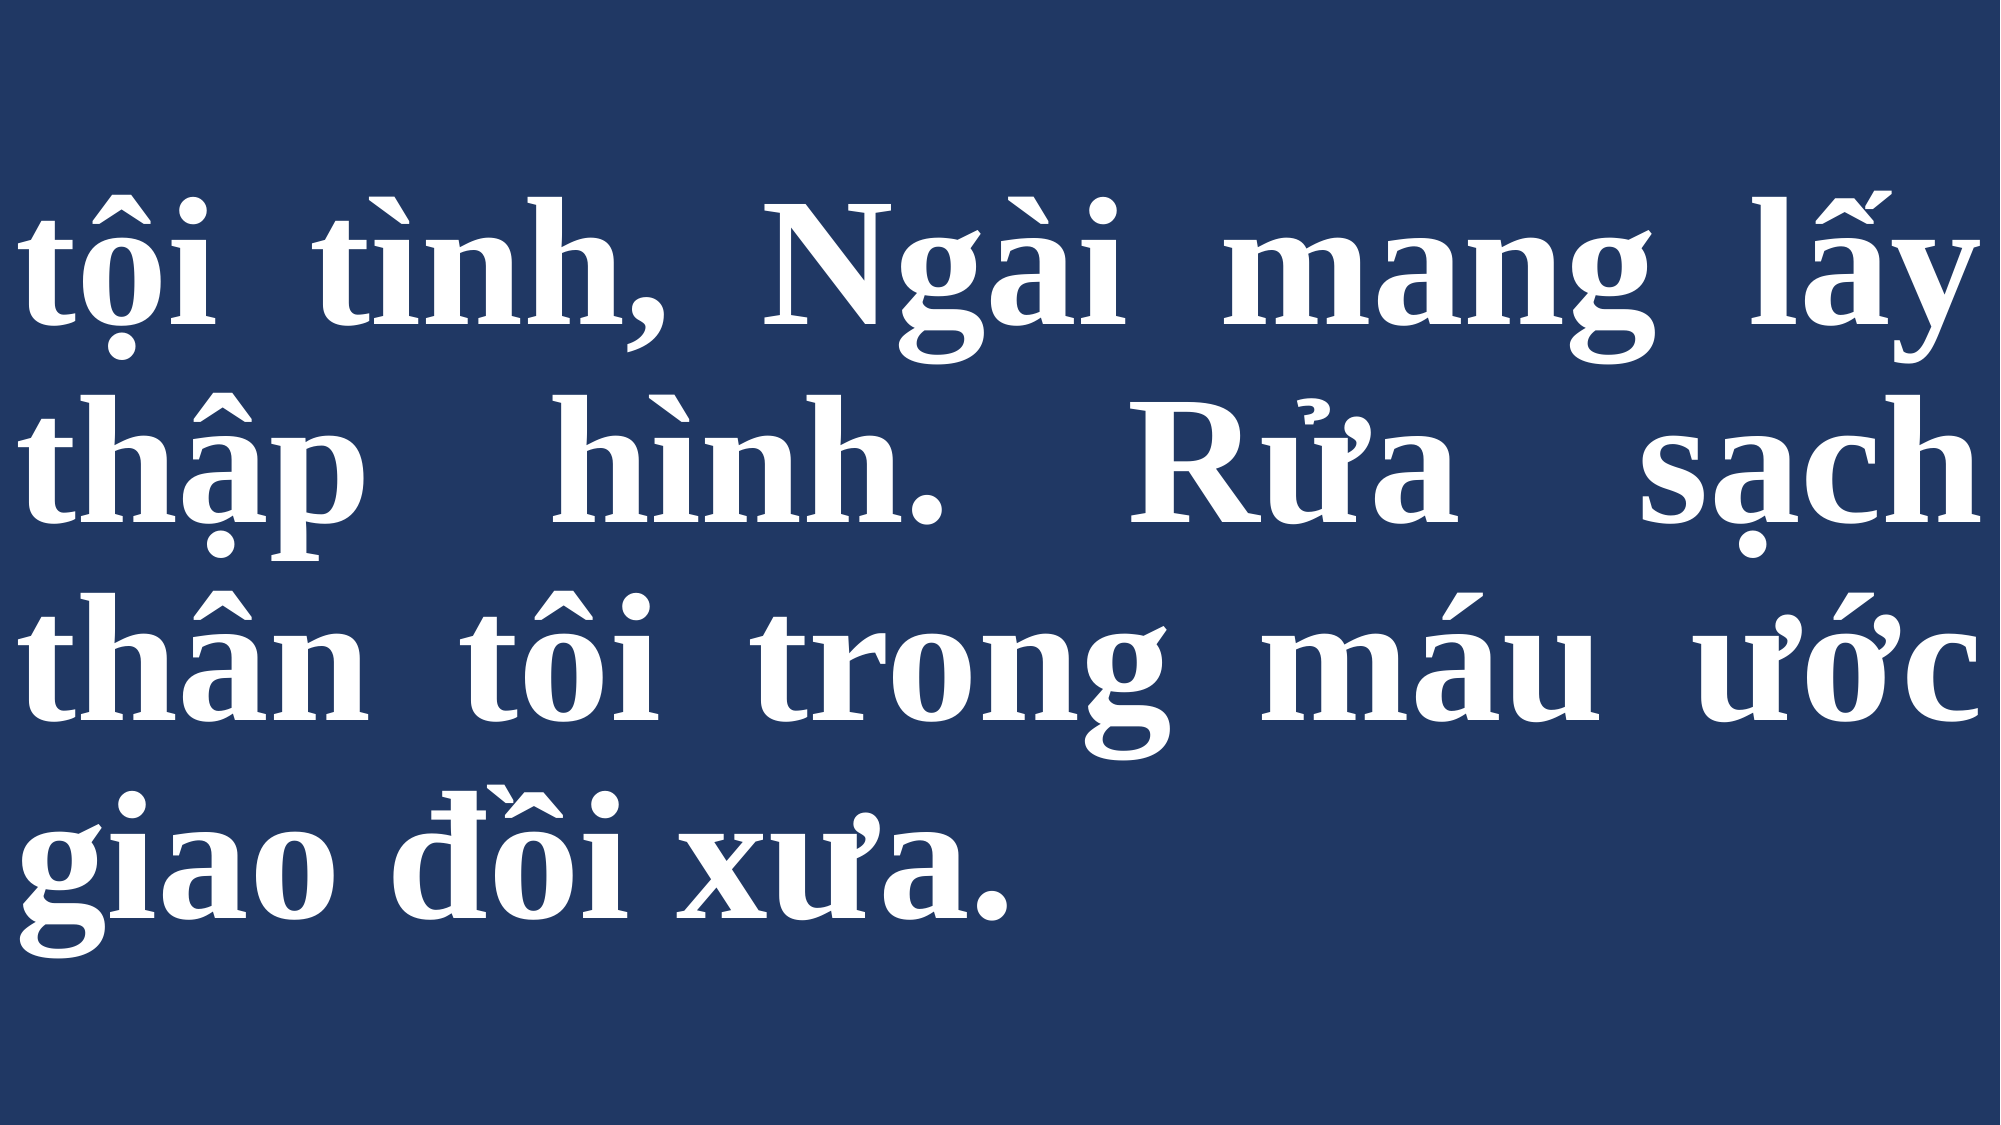

# tội tình, Ngài mang lấy thập hình. Rửa sạch thân tôi trong máu ước giao đồi xưa.